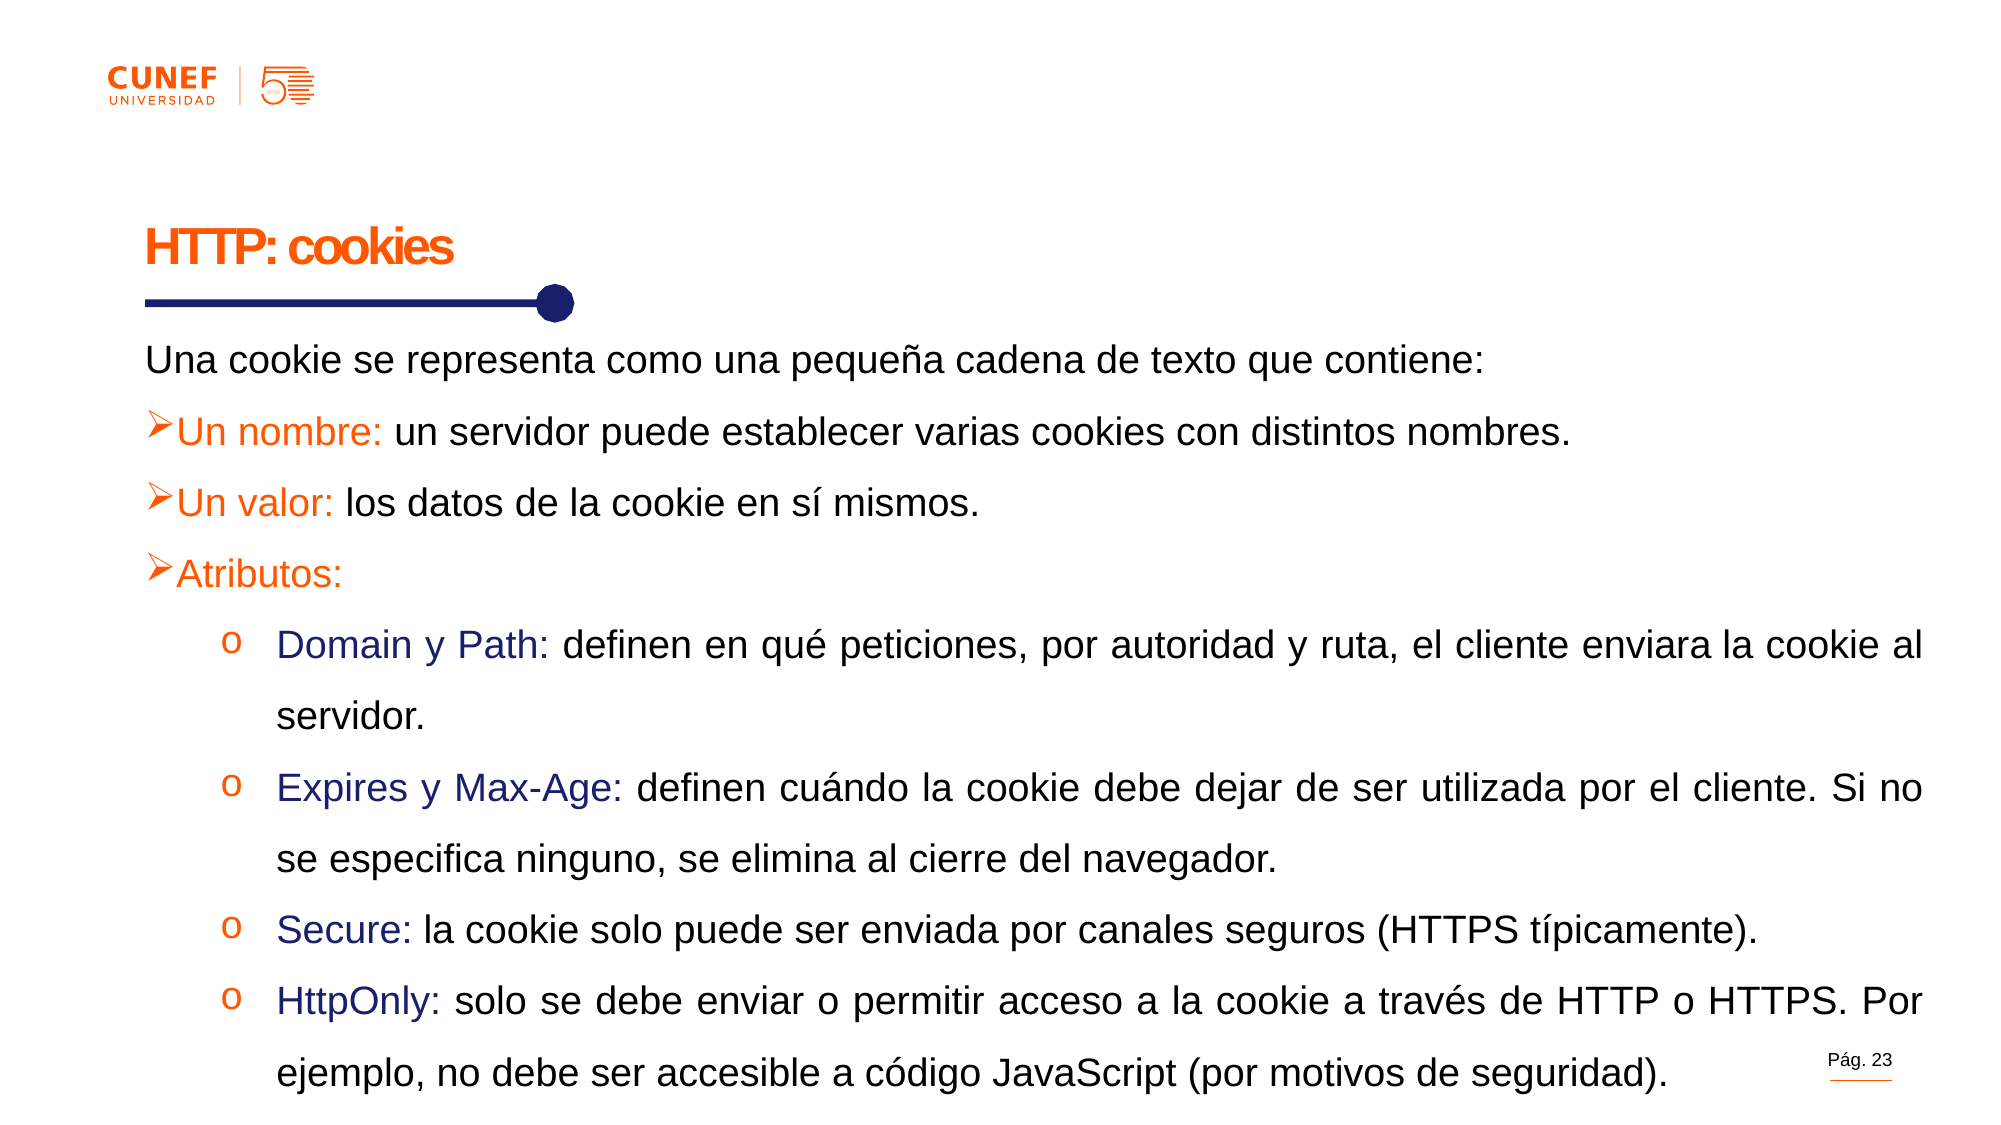

HTTP: cookies

Una cookie se representa como una pequeña cadena de texto que contiene:
Un nombre: un servidor puede establecer varias cookies con distintos nombres.
Un valor: los datos de la cookie en sí mismos.
Atributos:
Domain y Path: definen en qué peticiones, por autoridad y ruta, el cliente enviara la cookie al servidor.
Expires y Max-Age: definen cuándo la cookie debe dejar de ser utilizada por el cliente. Si no se especifica ninguno, se elimina al cierre del navegador.
Secure: la cookie solo puede ser enviada por canales seguros (HTTPS típicamente).
HttpOnly: solo se debe enviar o permitir acceso a la cookie a través de HTTP o HTTPS. Por ejemplo, no debe ser accesible a código JavaScript (por motivos de seguridad).